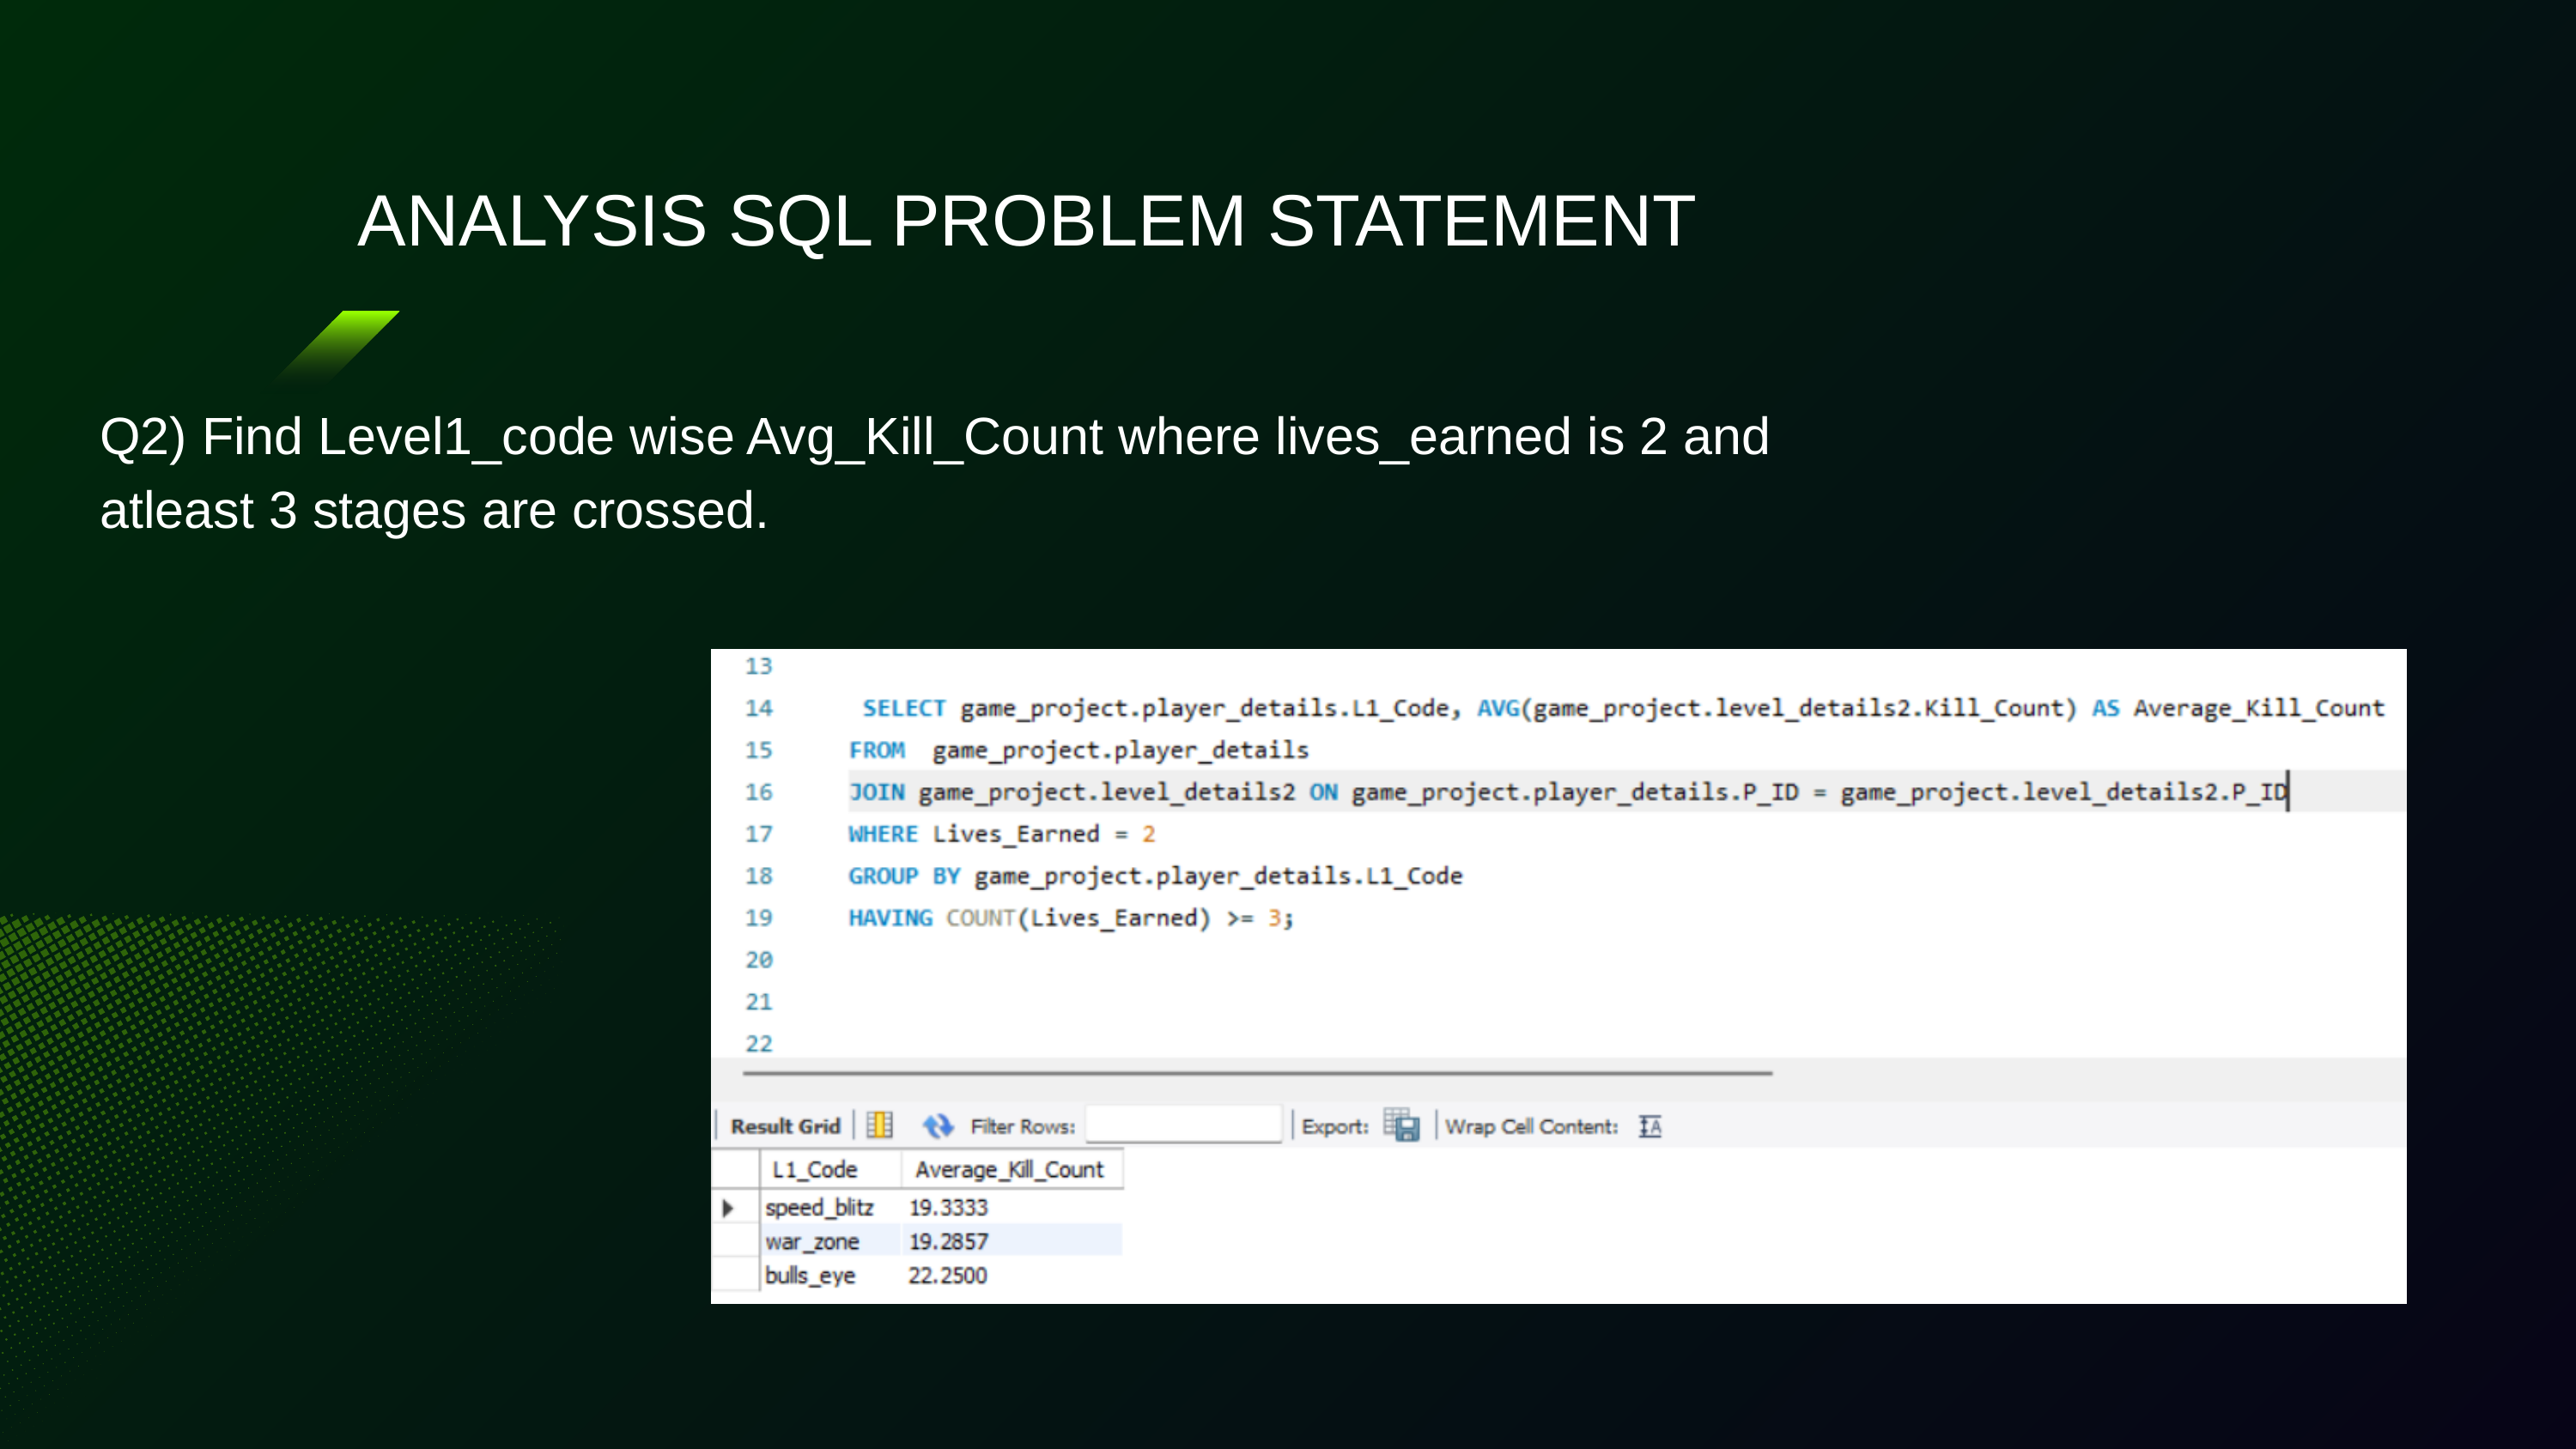

ANALYSIS SQL PROBLEM STATEMENT

Q2) Find Level1_code wise Avg_Kill_Count where lives_earned is 2 and atleast 3 stages are crossed.